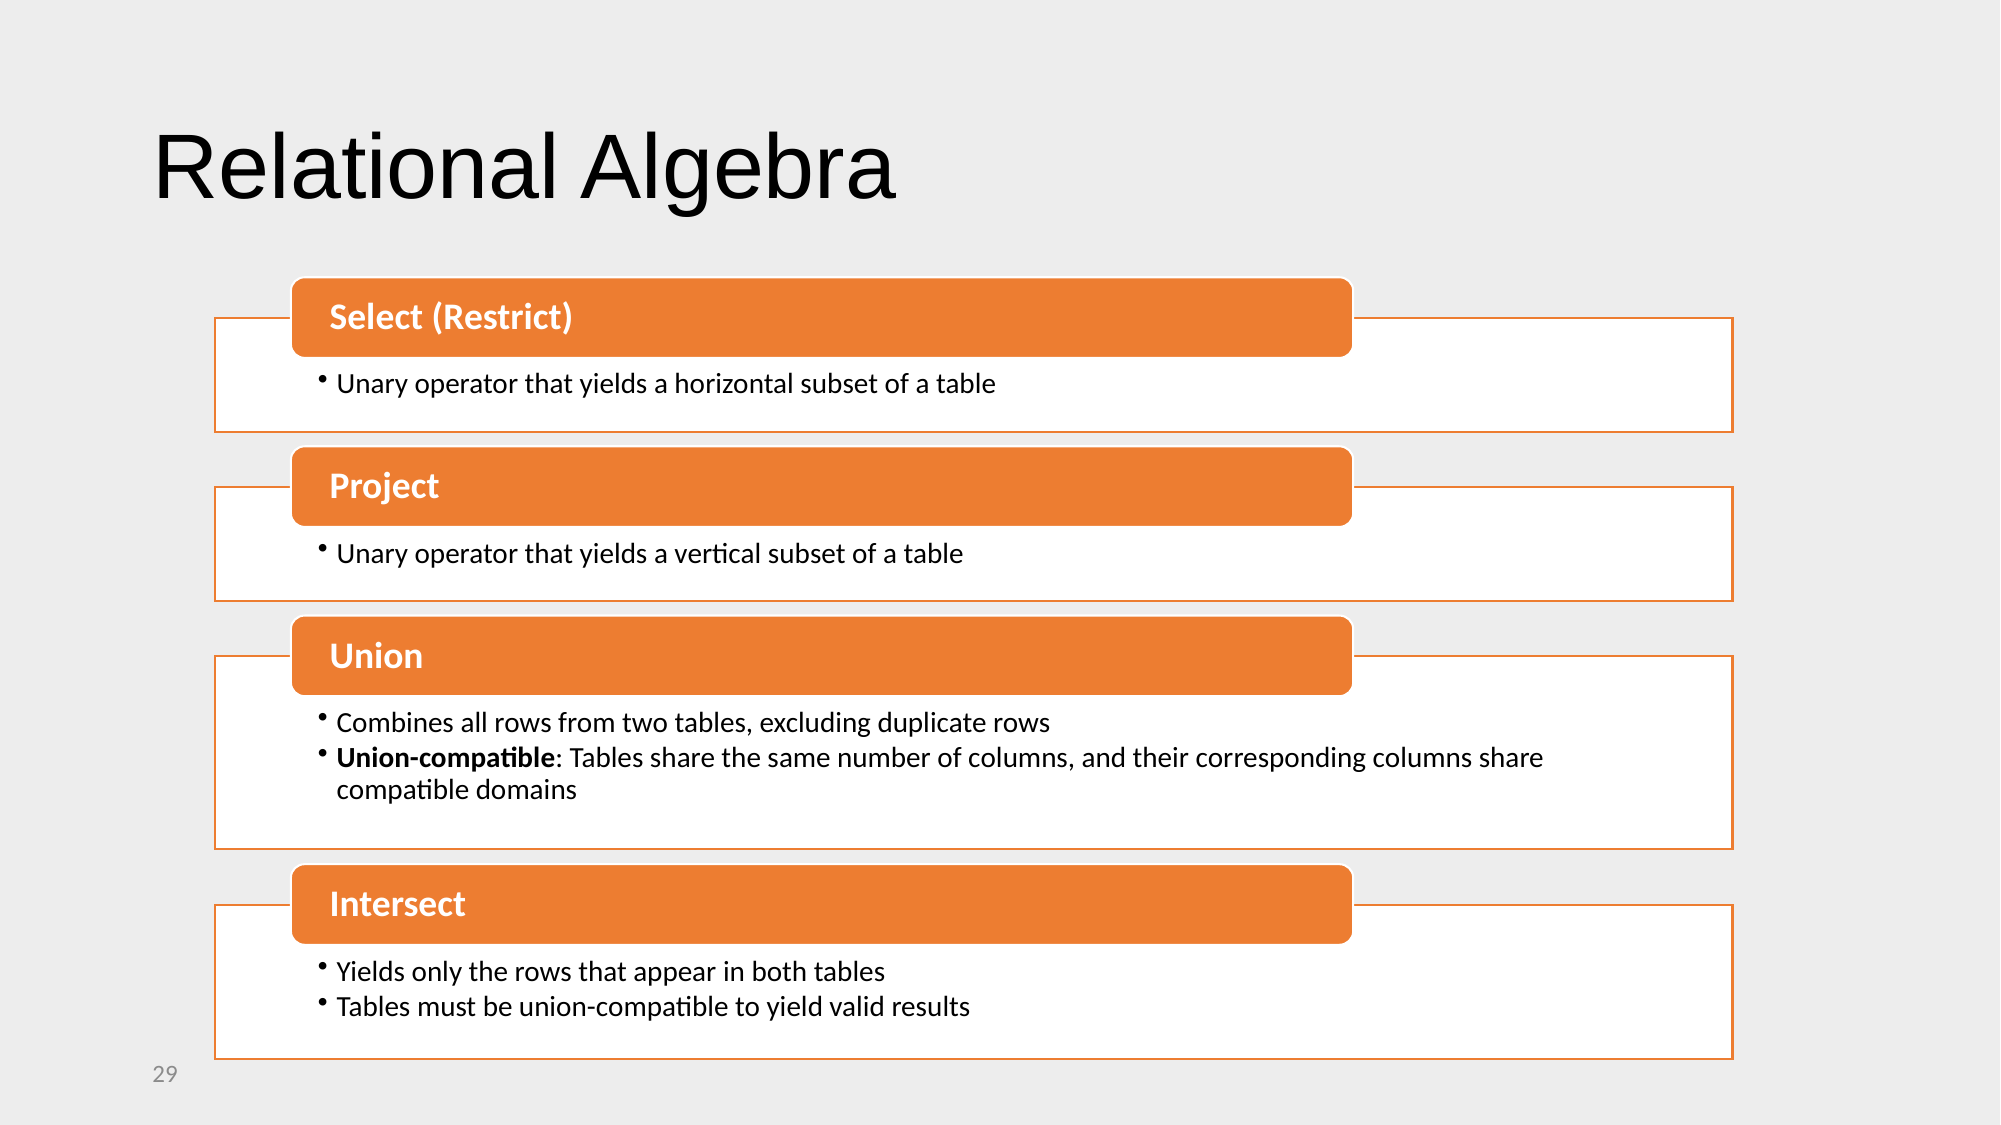

# Relational Algebra
Select (Restrict)
Unary operator that yields a horizontal subset of a table
Project
Unary operator that yields a vertical subset of a table
Union
Combines all rows from two tables, excluding duplicate rows
Union-compatible: Tables share the same number of columns, and their corresponding columns share compatible domains
Intersect
Yields only the rows that appear in both tables
Tables must be union-compatible to yield valid results
29